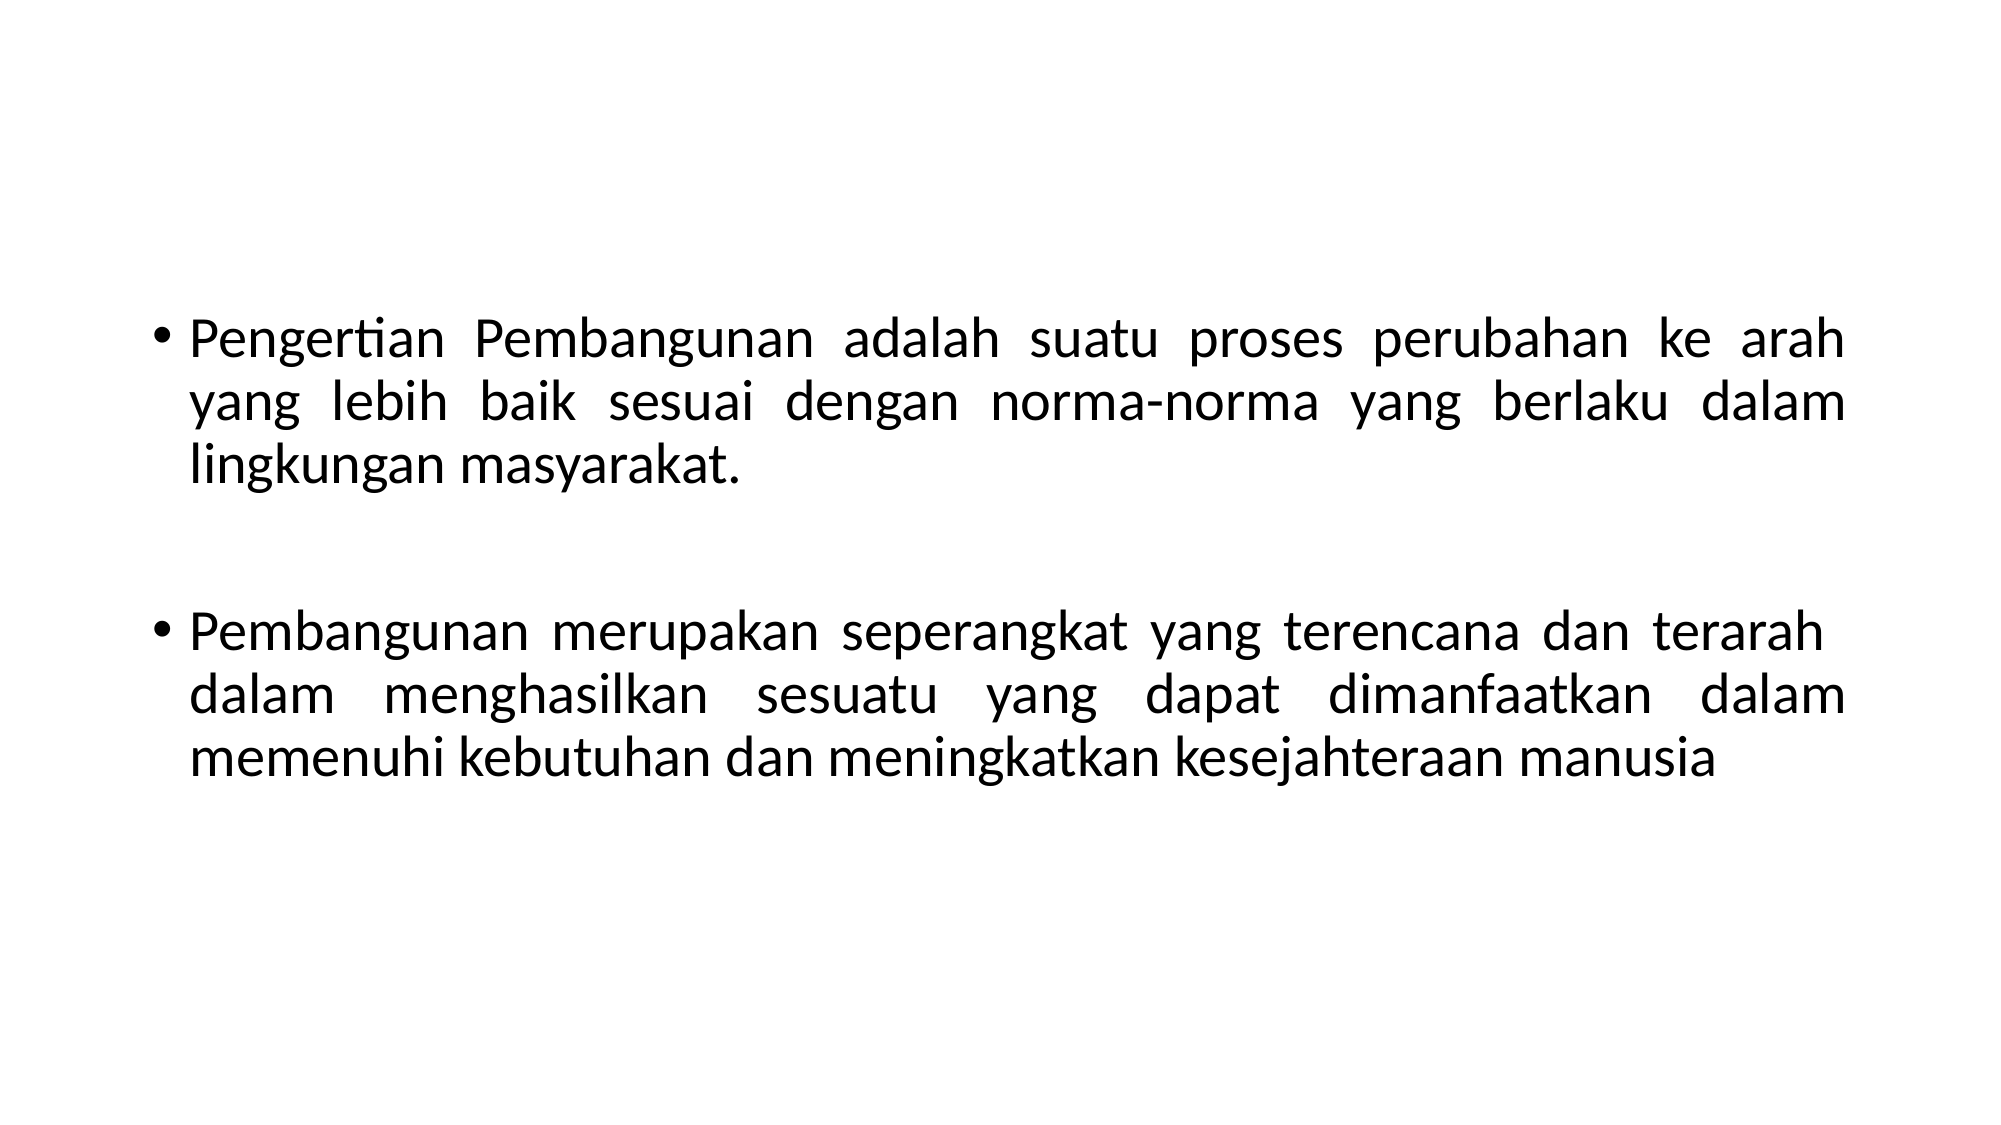

Pengertian Pembangunan adalah suatu proses perubahan ke arah yang lebih baik sesuai dengan norma-norma yang berlaku dalam lingkungan masyarakat.

Pembangunan merupakan seperangkat yang terencana dan terarah  dalam menghasilkan sesuatu yang dapat dimanfaatkan dalam memenuhi kebutuhan dan meningkatkan kesejahteraan manusia